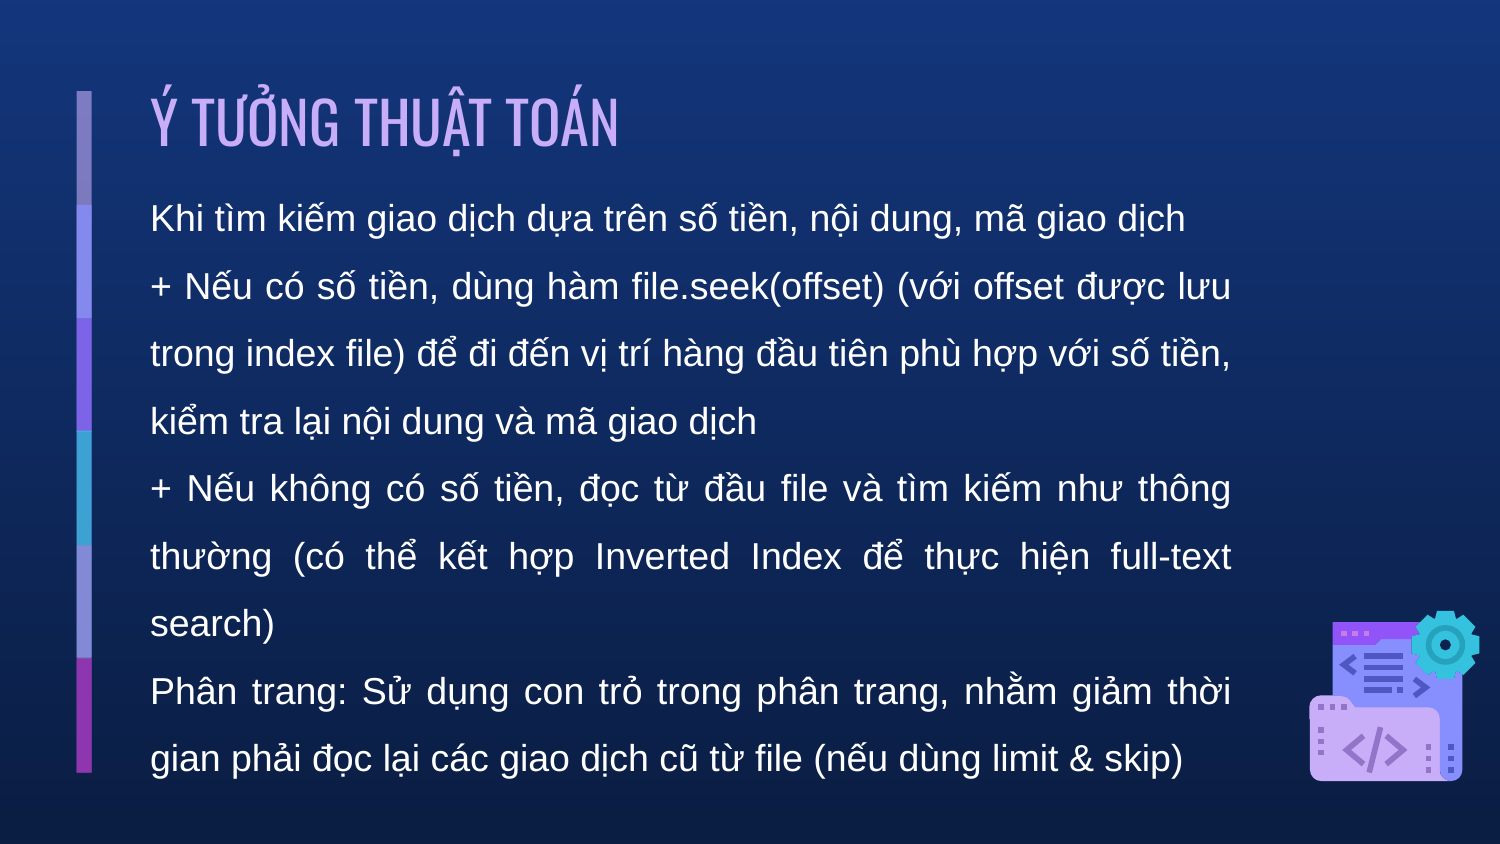

Ý TƯỞNG THUẬT TOÁN

Khi tìm kiếm giao dịch dựa trên số tiền, nội dung, mã giao dịch
+ Nếu có số tiền, dùng hàm file.seek(offset) (với offset được lưu trong index file) để đi đến vị trí hàng đầu tiên phù hợp với số tiền, kiểm tra lại nội dung và mã giao dịch
+ Nếu không có số tiền, đọc từ đầu file và tìm kiếm như thông thường (có thể kết hợp Inverted Index để thực hiện full-text search)
Phân trang: Sử dụng con trỏ trong phân trang, nhằm giảm thời gian phải đọc lại các giao dịch cũ từ file (nếu dùng limit & skip)